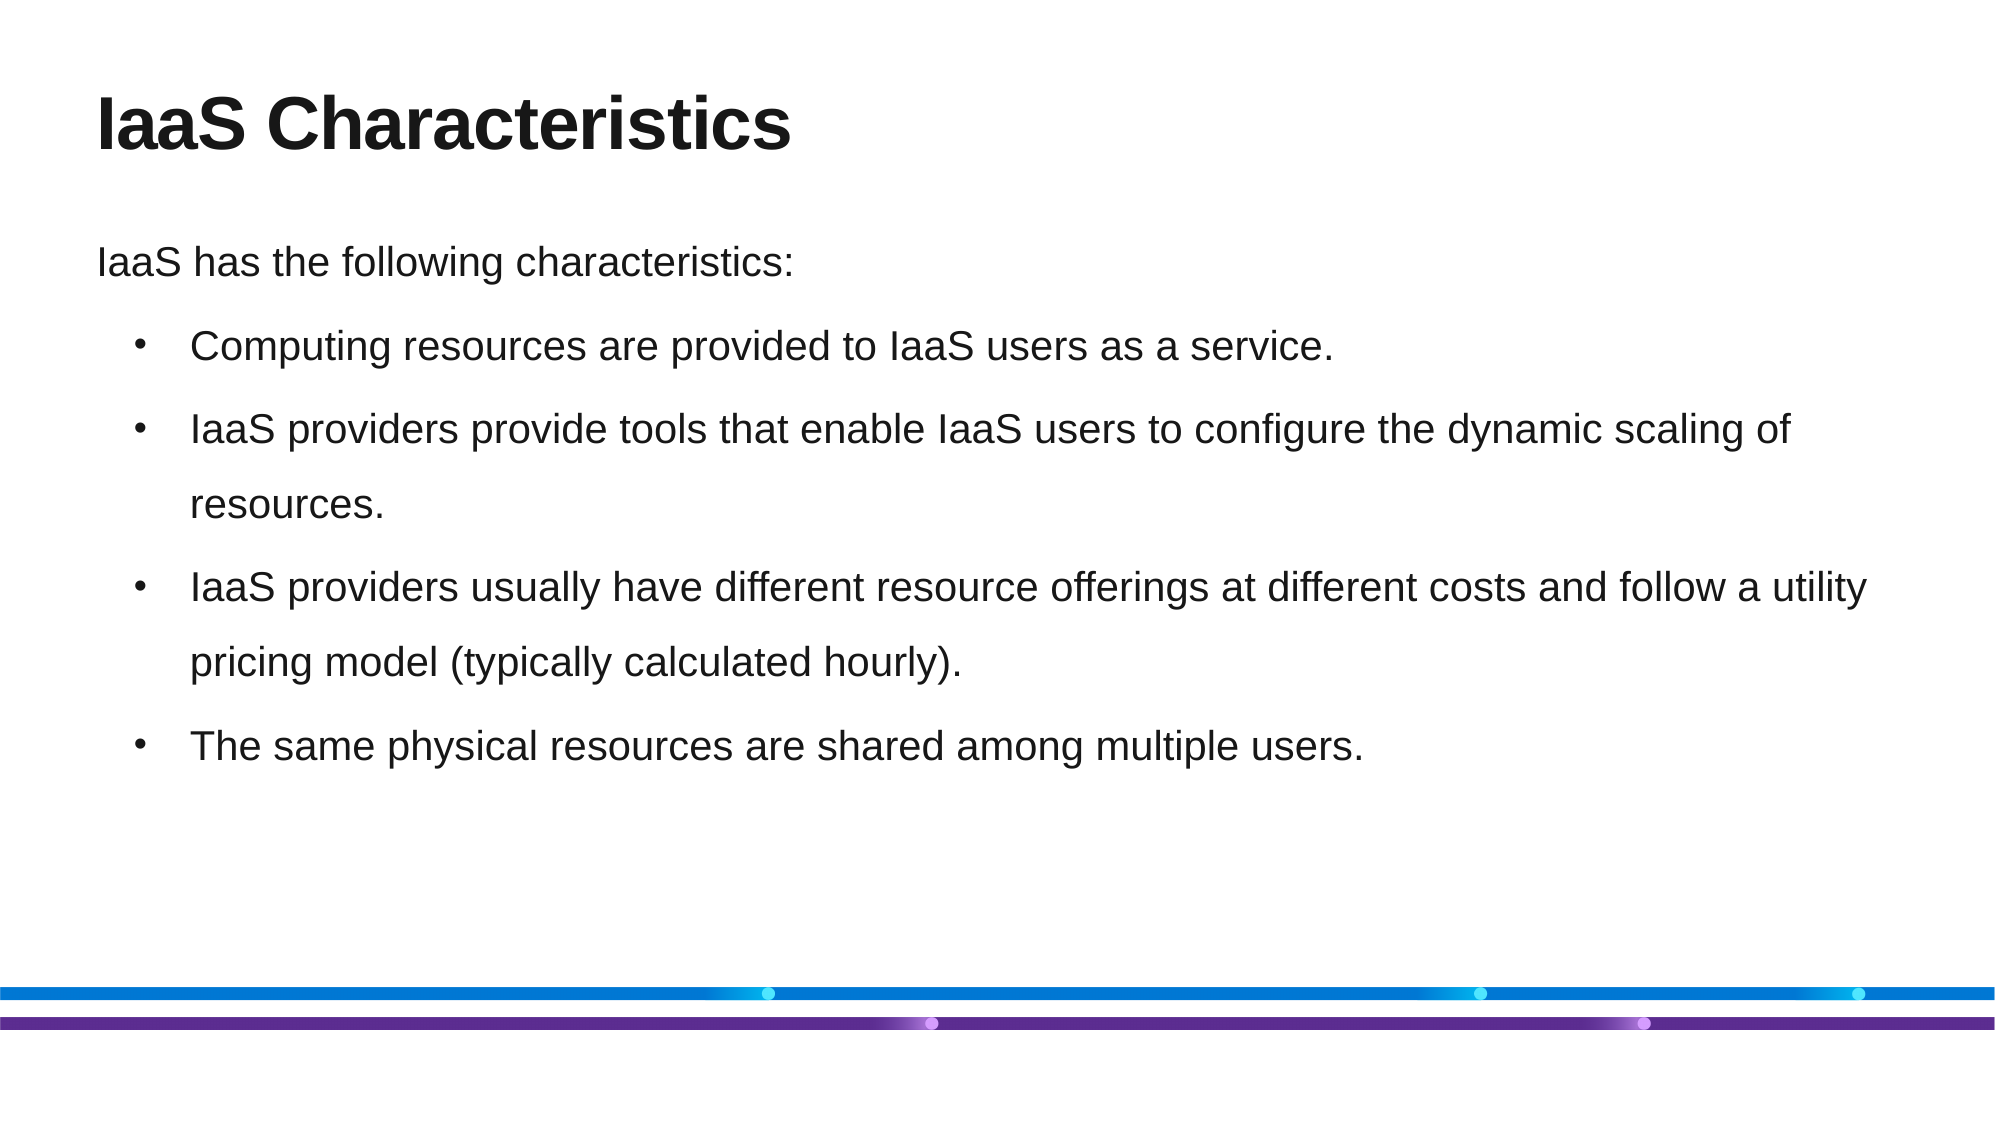

# IaaS Characteristics
IaaS has the following characteristics:
Computing resources are provided to IaaS users as a service.
IaaS providers provide tools that enable IaaS users to configure the dynamic scaling of resources.
IaaS providers usually have different resource offerings at different costs and follow a utility pricing model (typically calculated hourly).
The same physical resources are shared among multiple users.